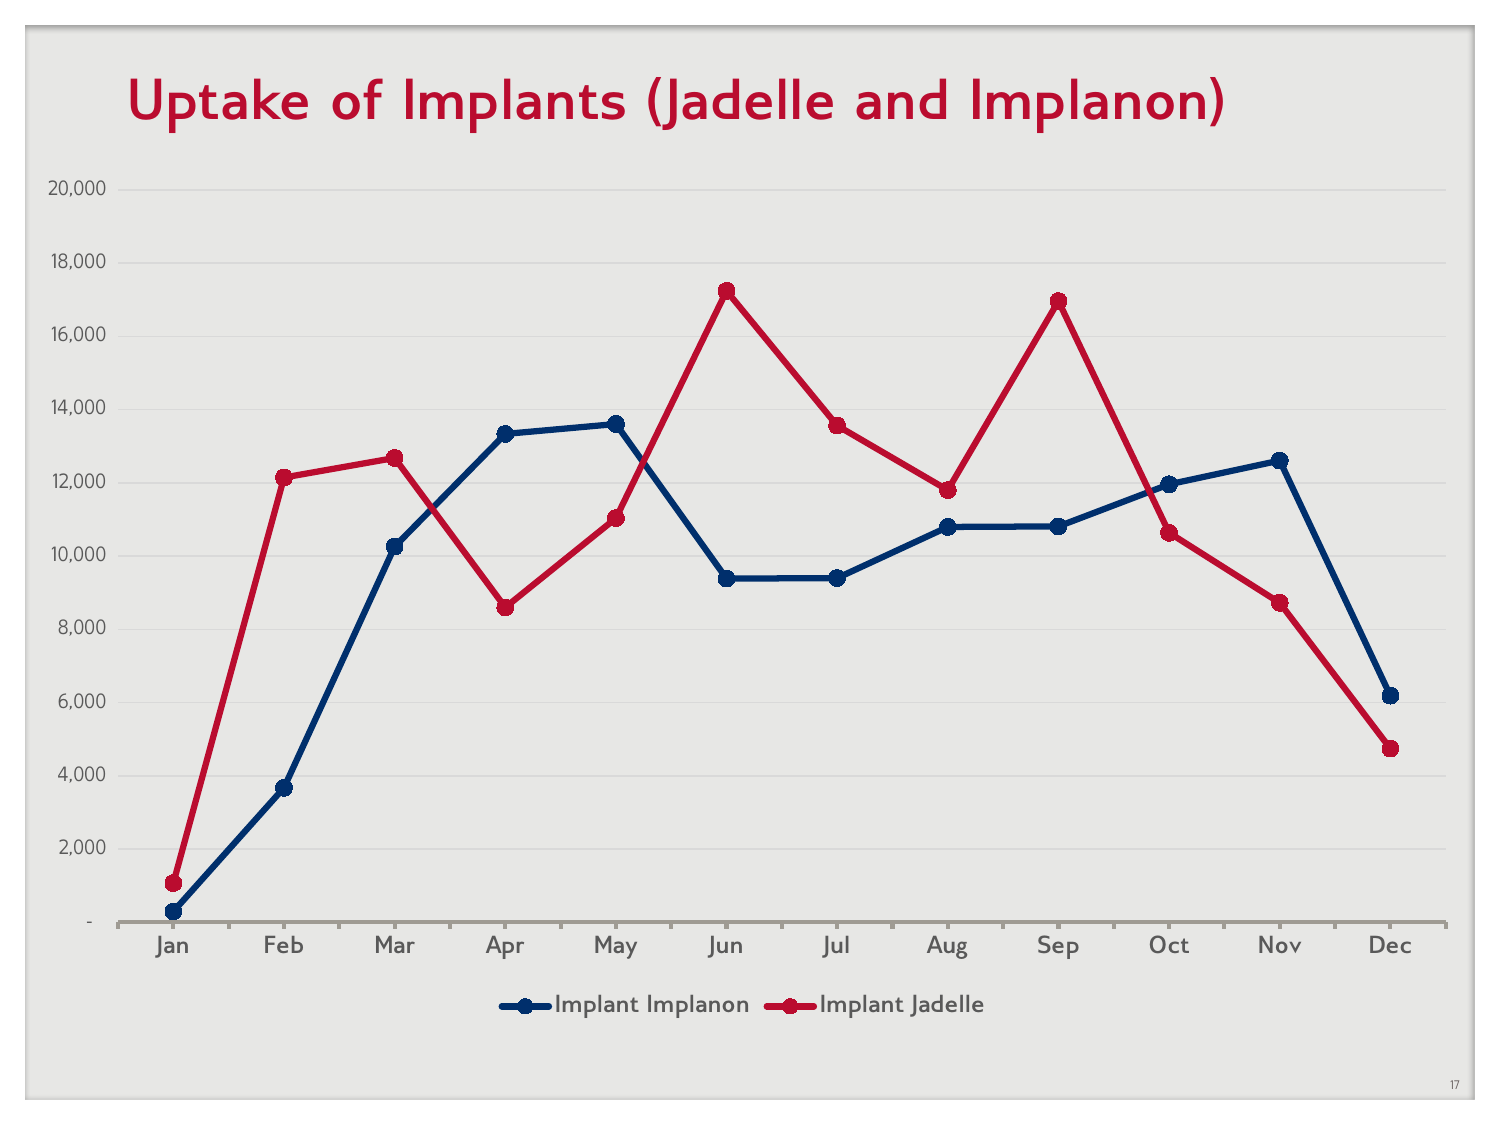

# Uptake of Implants (Jadelle and Implanon)

### Chart

| Category | Implant Implanon | Implant Jadelle |
|---|---|---|
| Jan | 292.0 | 1069.0 |
| Feb | 3673.0 | 12146.0 |
| Mar | 10258.0 | 12679.0 |
| Apr | 13335.0 | 8598.0 |
| May | 13606.0 | 11036.0 |
| Jun | 9384.0 | 17241.0 |
| Jul | 9400.0 | 13563.0 |
| Aug | 10796.0 | 11802.0 |
| Sep | 10810.0 | 16962.0 |
| Oct | 11960.0 | 10638.0 |
| Nov | 12608.0 | 8722.0 |
| Dec | 6186.0 | 4741.0 |
17